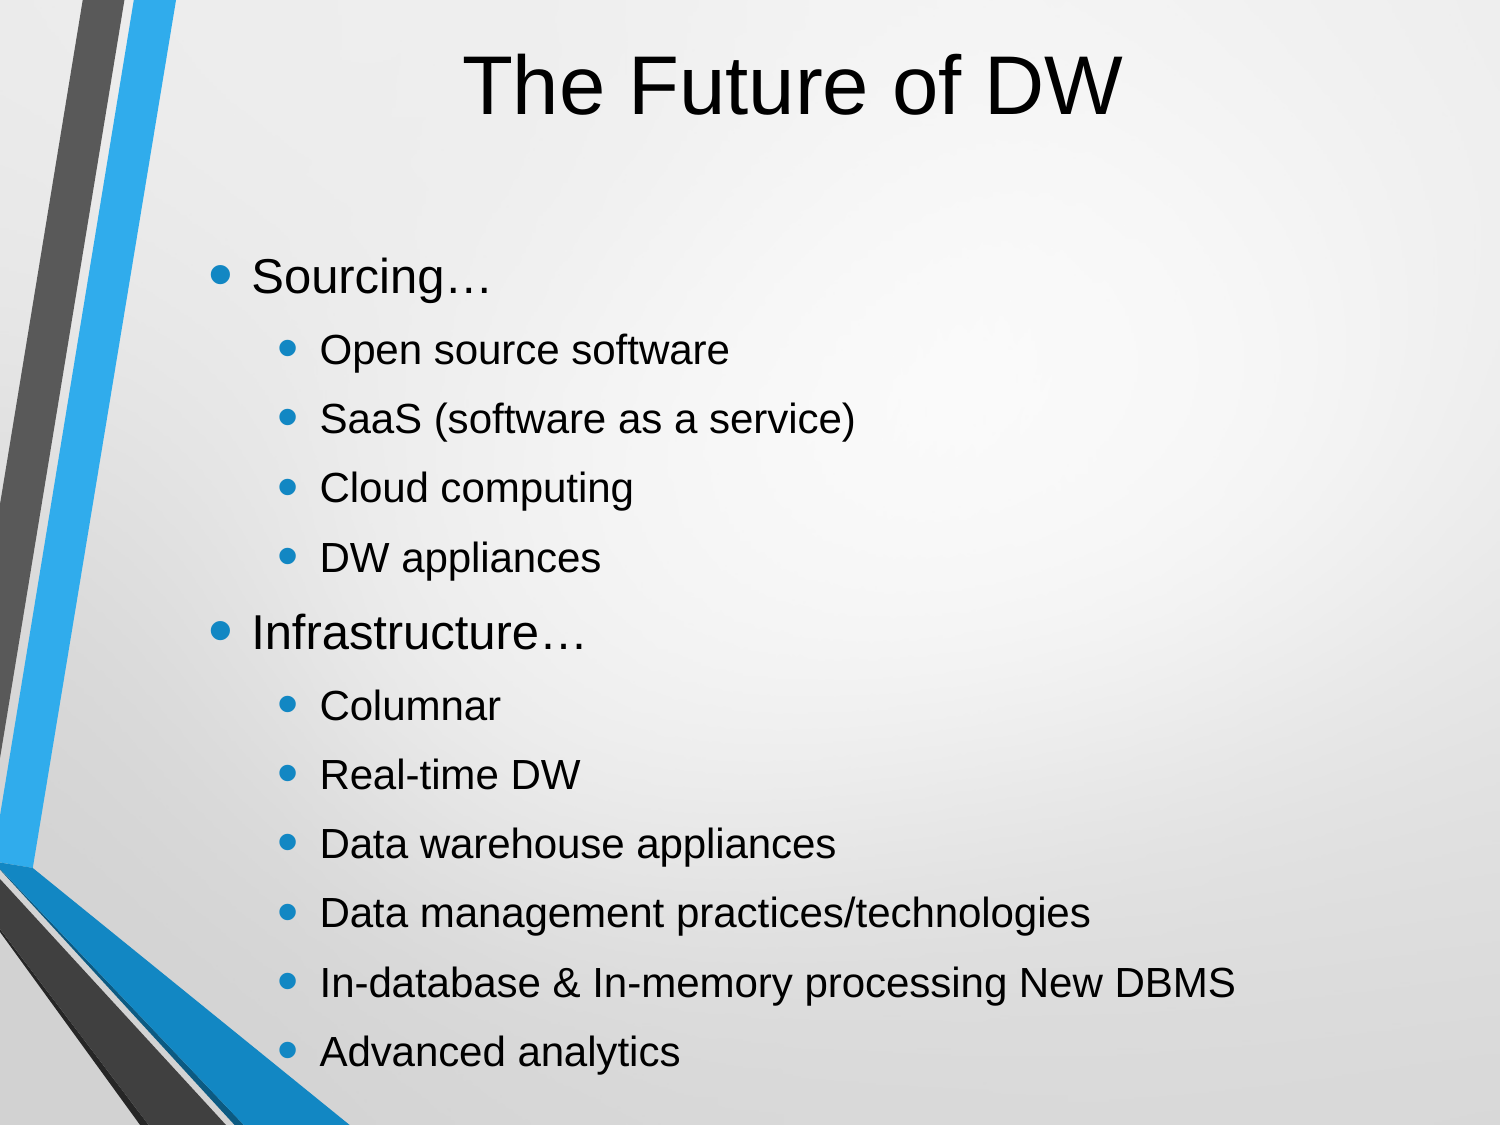

# The Future of DW
Sourcing…
Open source software
SaaS (software as a service)
Cloud computing
DW appliances
Infrastructure…
Columnar
Real-time DW
Data warehouse appliances
Data management practices/technologies
In-database & In-memory processing New DBMS
Advanced analytics